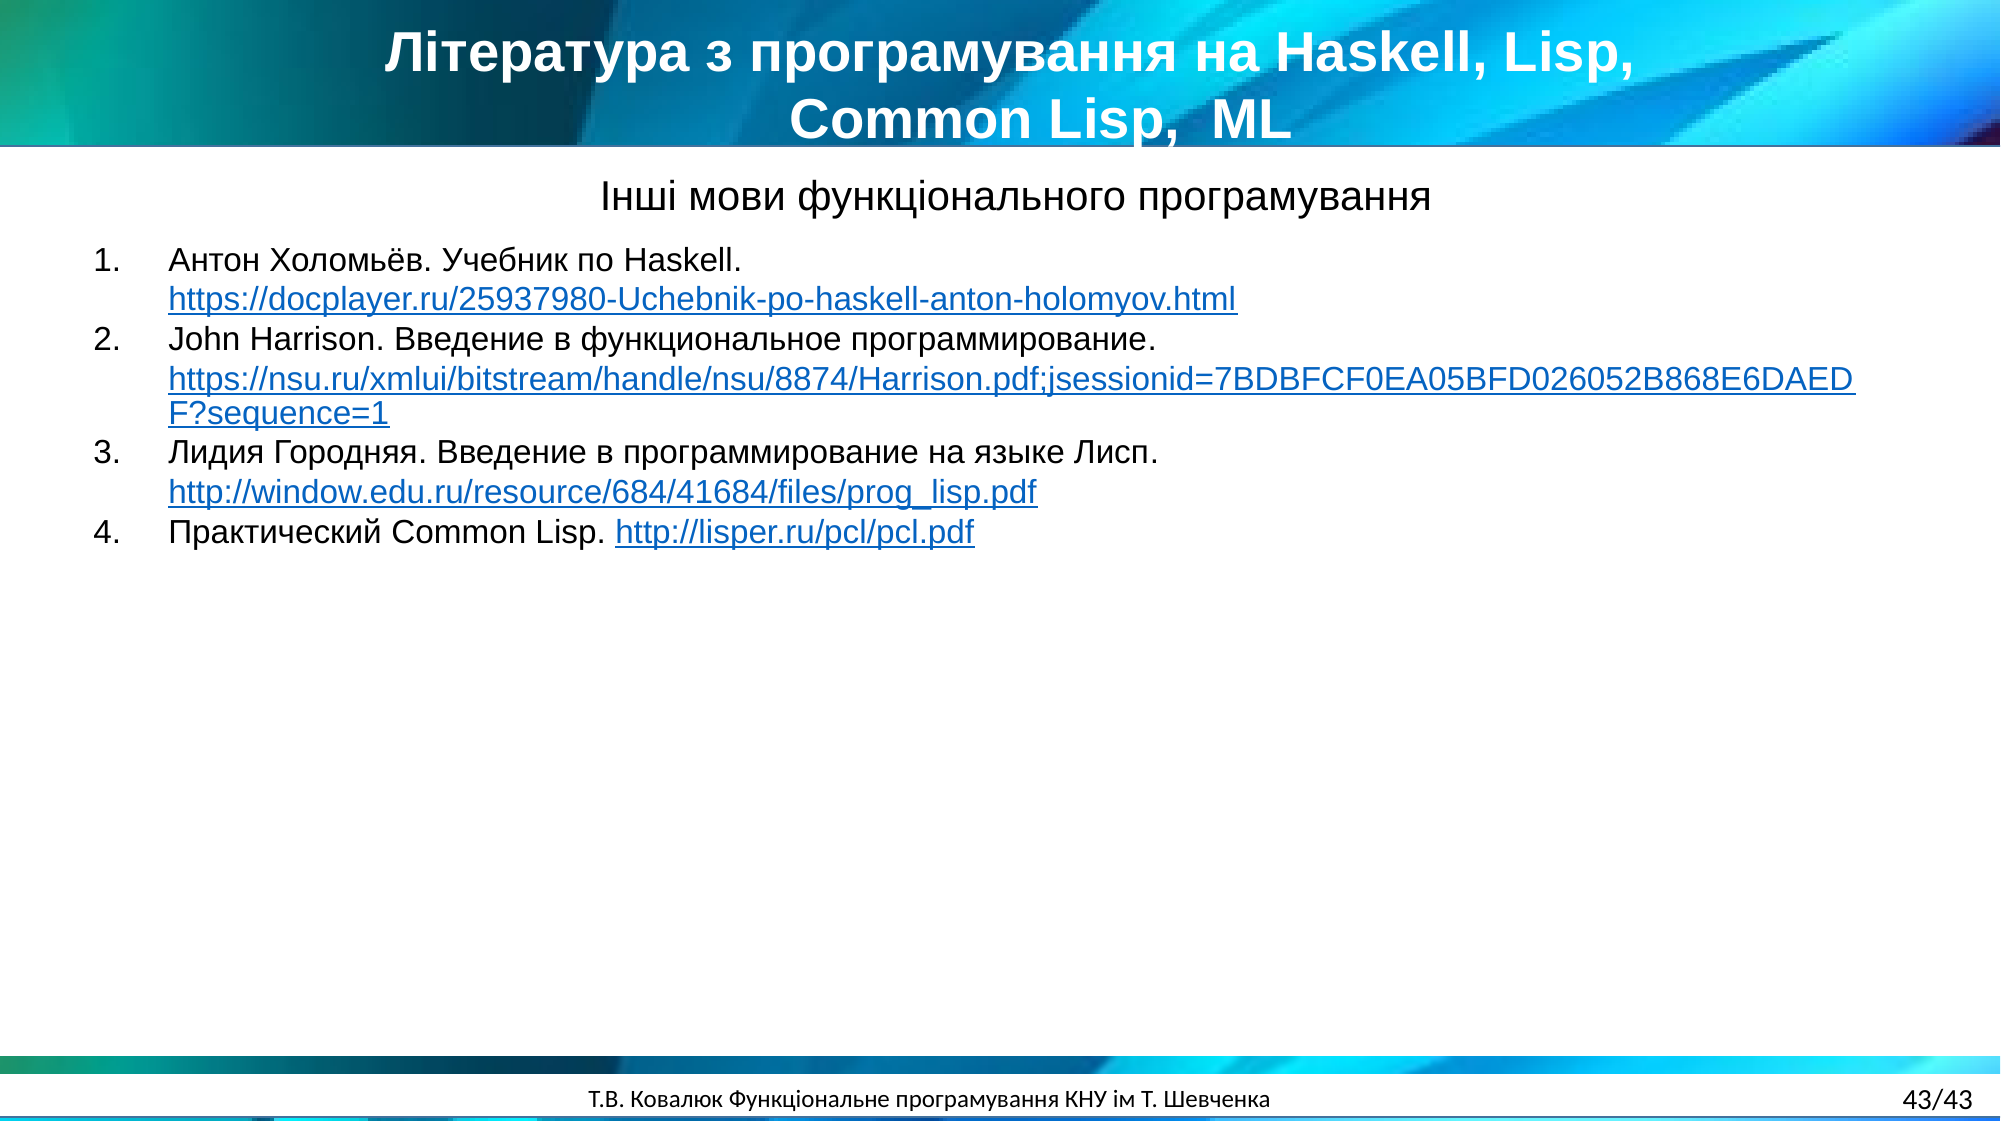

Література з програмування на Haskell, Lisp, Common Lisp,  ML
Інші мови функціонального програмування
Антон Холомьёв. Учебник по Haskell.
https://docplayer.ru/25937980-Uchebnik-po-haskell-anton-holomyov.html
John Harrison. Введение в функциональное программирование. https://nsu.ru/xmlui/bitstream/handle/nsu/8874/Harrison.pdf;jsessionid=7BDBFCF0EA05BFD026052B868E6DAEDF?sequence=1
Лидия Городняя. Введение в программирование на языке Лисп. http://window.edu.ru/resource/684/41684/files/prog_lisp.pdf
Практический Common Lisp. http://lisper.ru/pcl/pcl.pdf

43/43